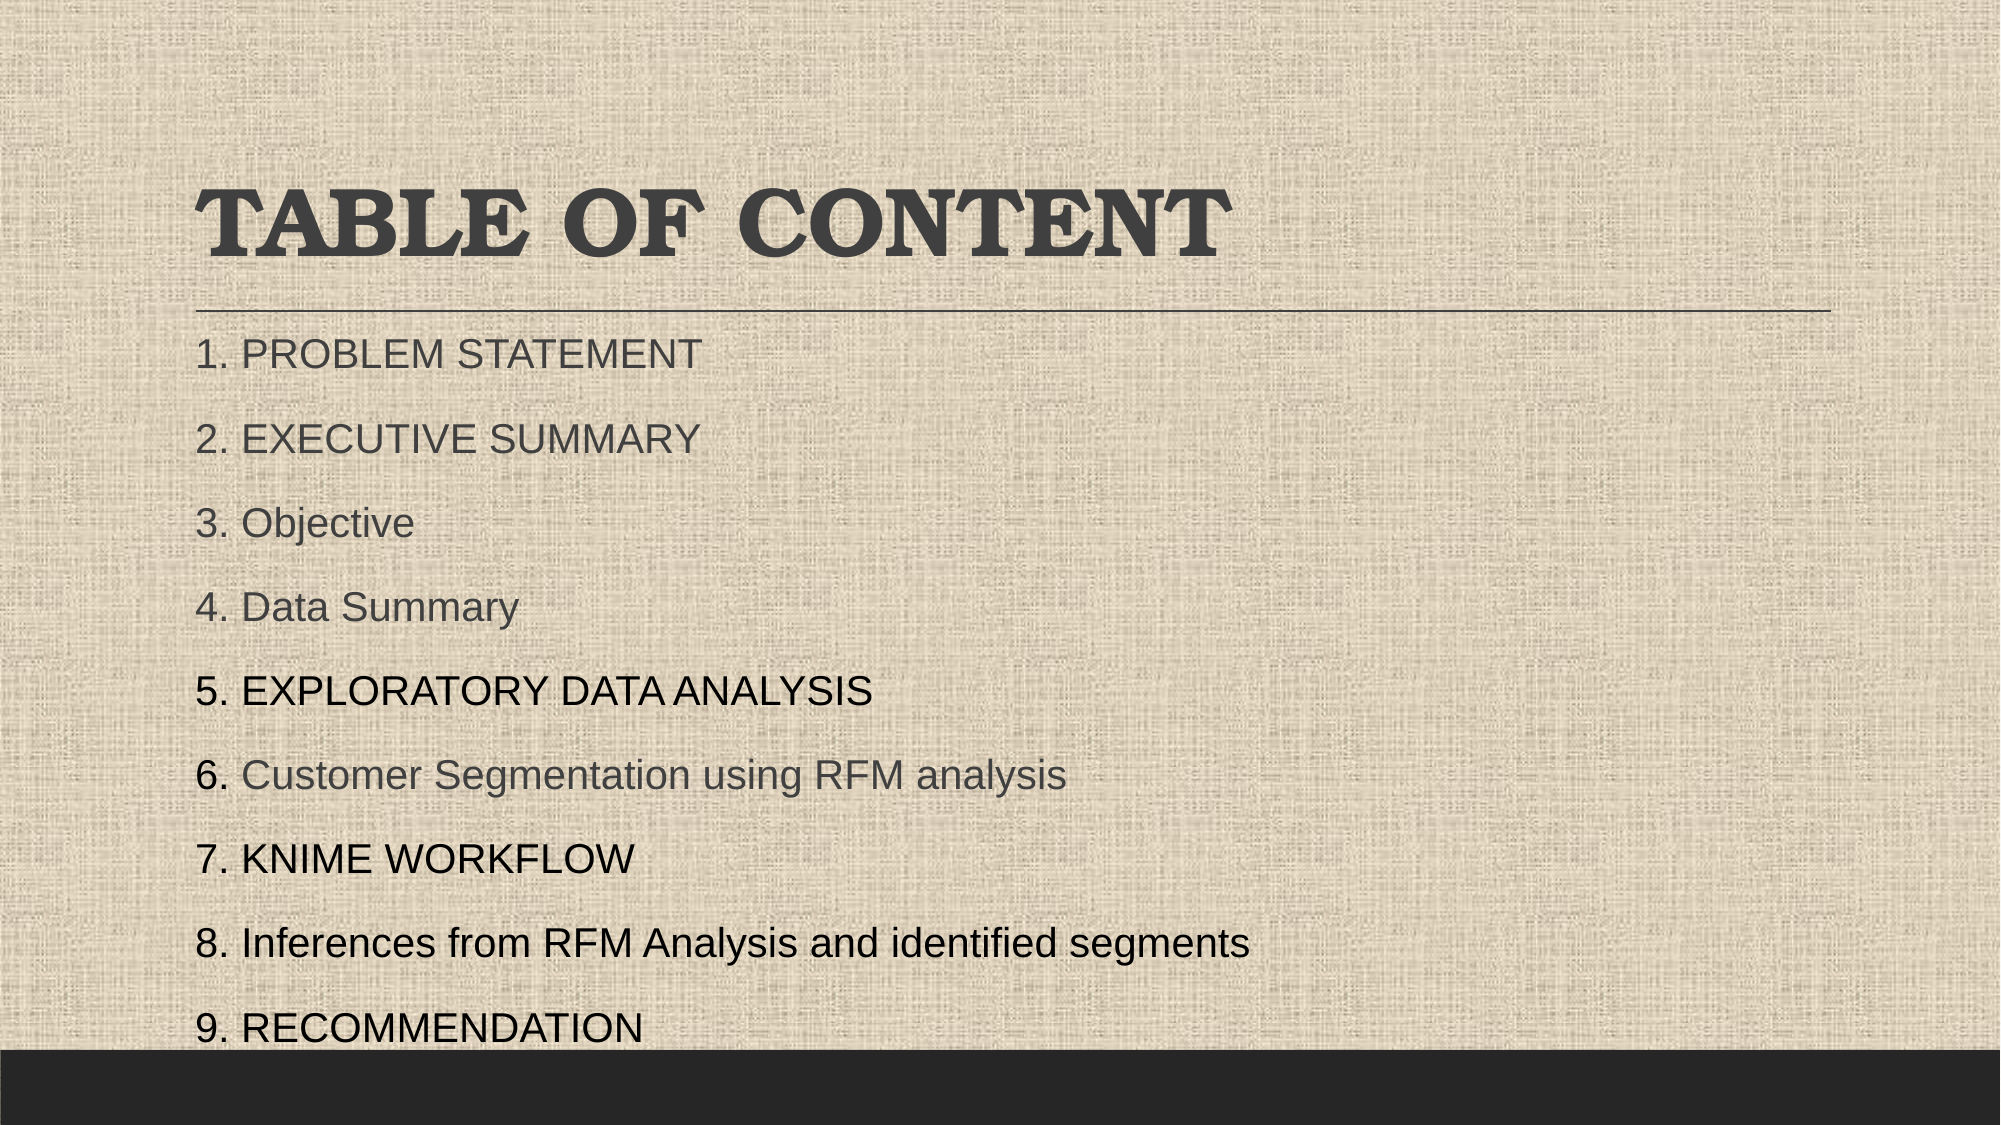

# TABLE OF CONTENT
1. PROBLEM STATEMENT
2. EXECUTIVE SUMMARY
3. Objective
4. Data Summary
5. EXPLORATORY DATA ANALYSIS
6. Customer Segmentation using RFM analysis
7. KNIME WORKFLOW
8. Inferences from RFM Analysis and identified segments
9. RECOMMENDATION